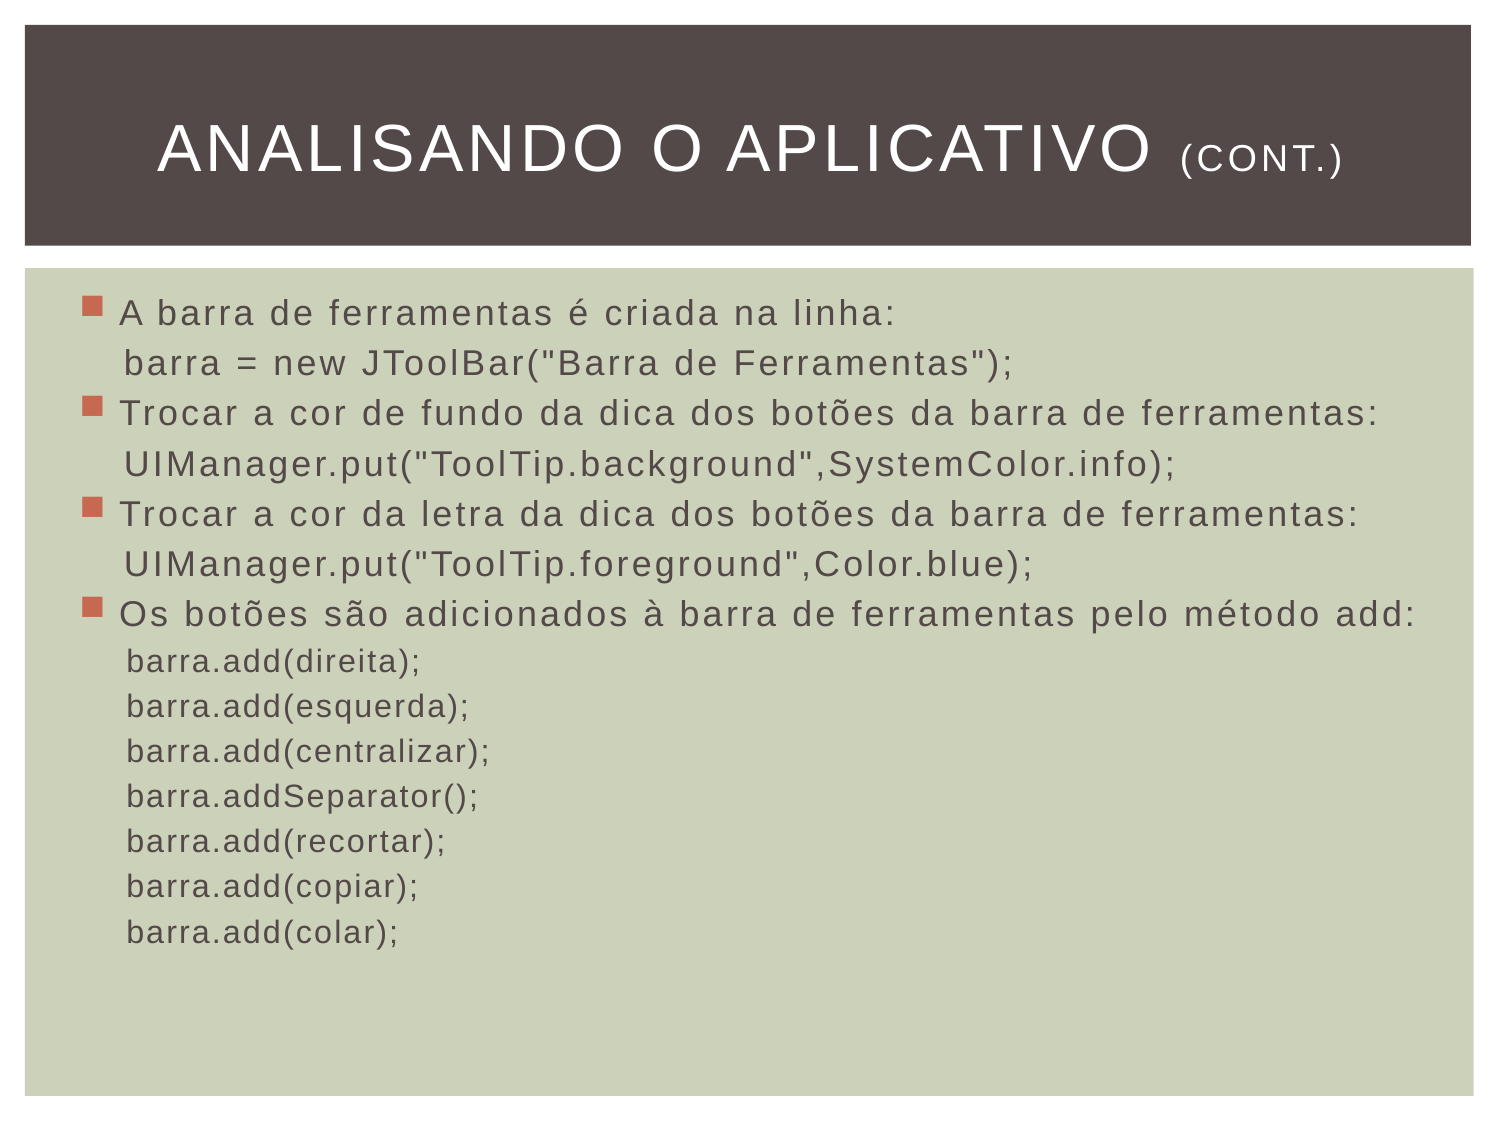

# Analisando o aplicativo (CONT.)
A barra de ferramentas é criada na linha:
   barra = new JToolBar("Barra de Ferramentas");
Trocar a cor de fundo da dica dos botões da barra de ferramentas:
   UIManager.put("ToolTip.background",SystemColor.info);
Trocar a cor da letra da dica dos botões da barra de ferramentas:
   UIManager.put("ToolTip.foreground",Color.blue);
Os botões são adicionados à barra de ferramentas pelo método add:
barra.add(direita);
barra.add(esquerda);
barra.add(centralizar);
barra.addSeparator();
barra.add(recortar);
barra.add(copiar);
barra.add(colar);